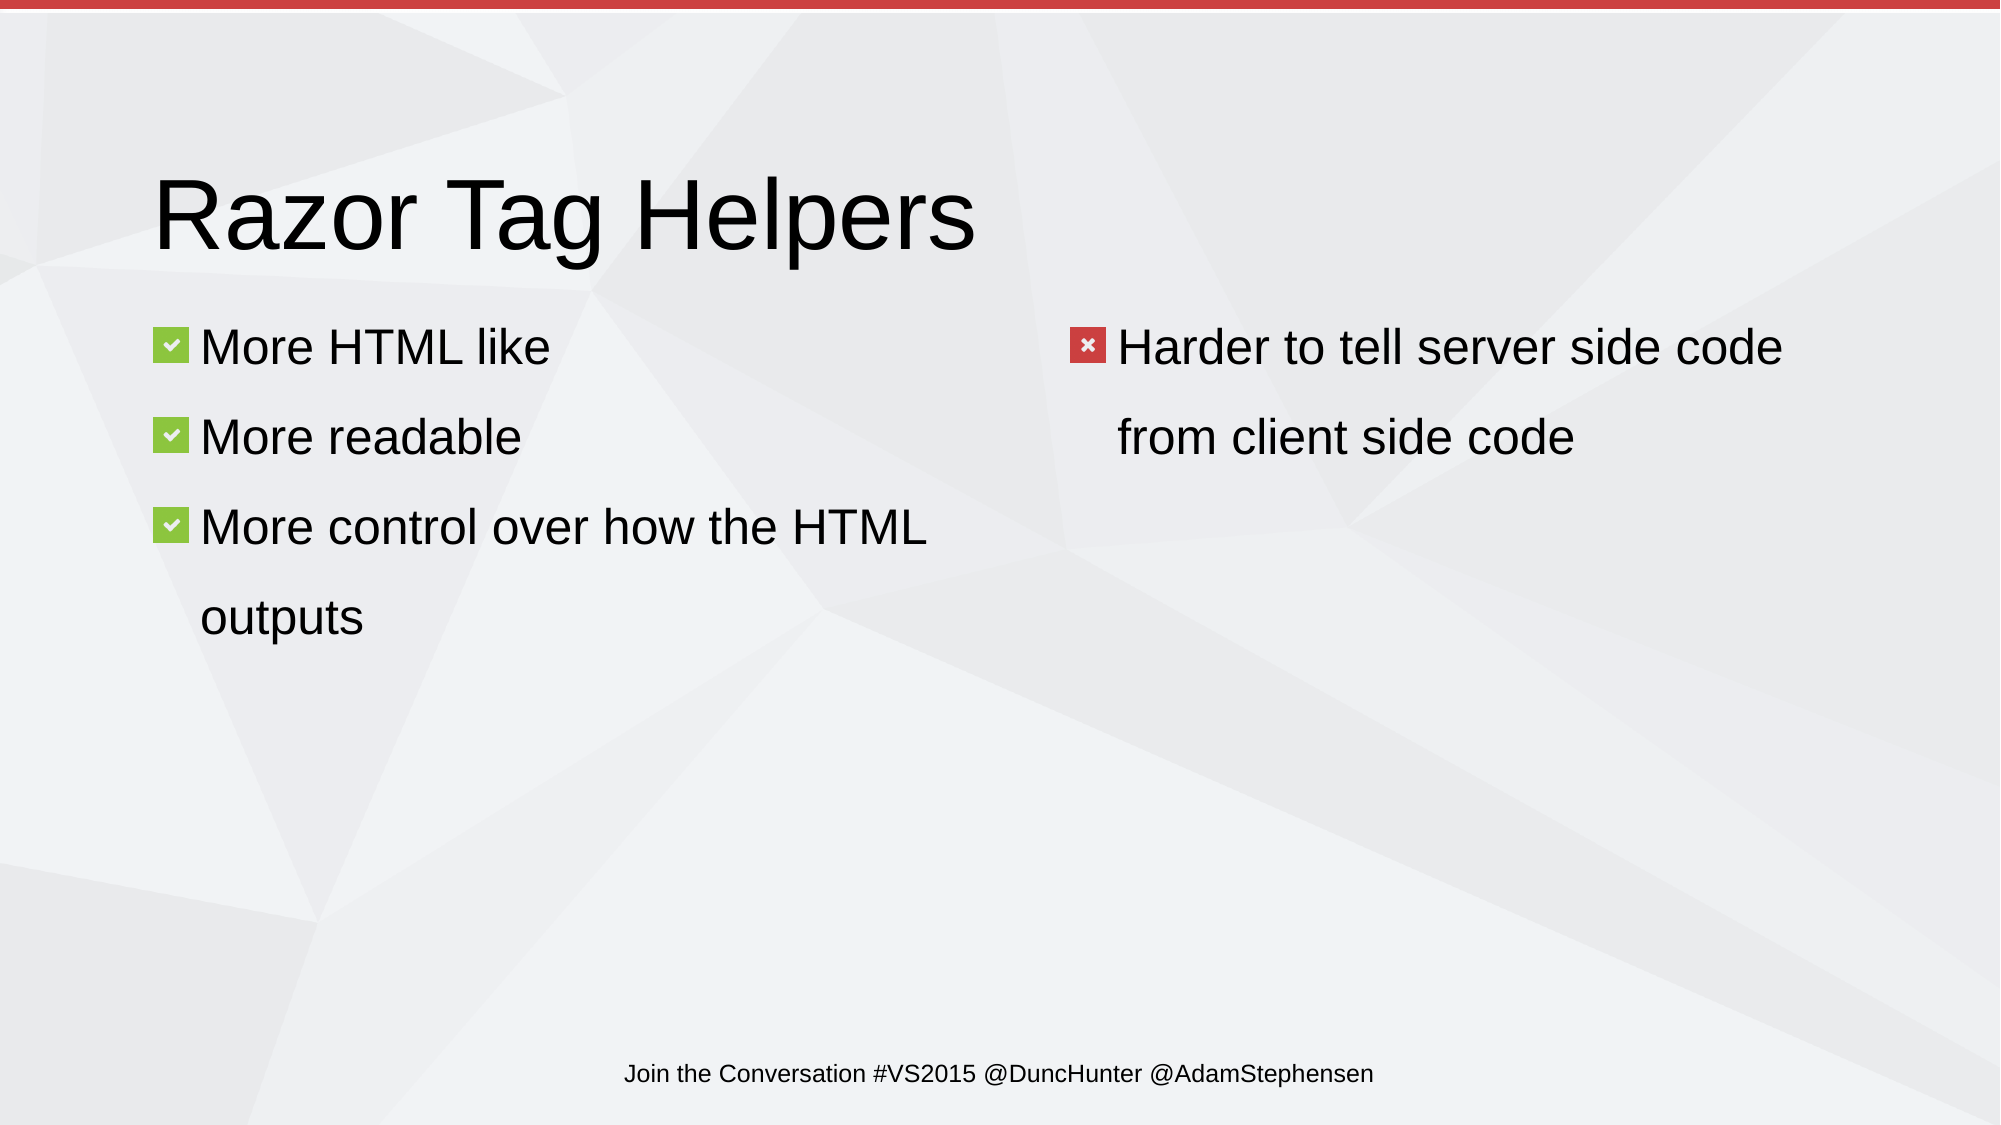

# Razor Tag Helpers
More HTML like
More readable
More control over how the HTML outputs
Harder to tell server side code from client side code
Join the Conversation #VS2015 @DuncHunter @AdamStephensen